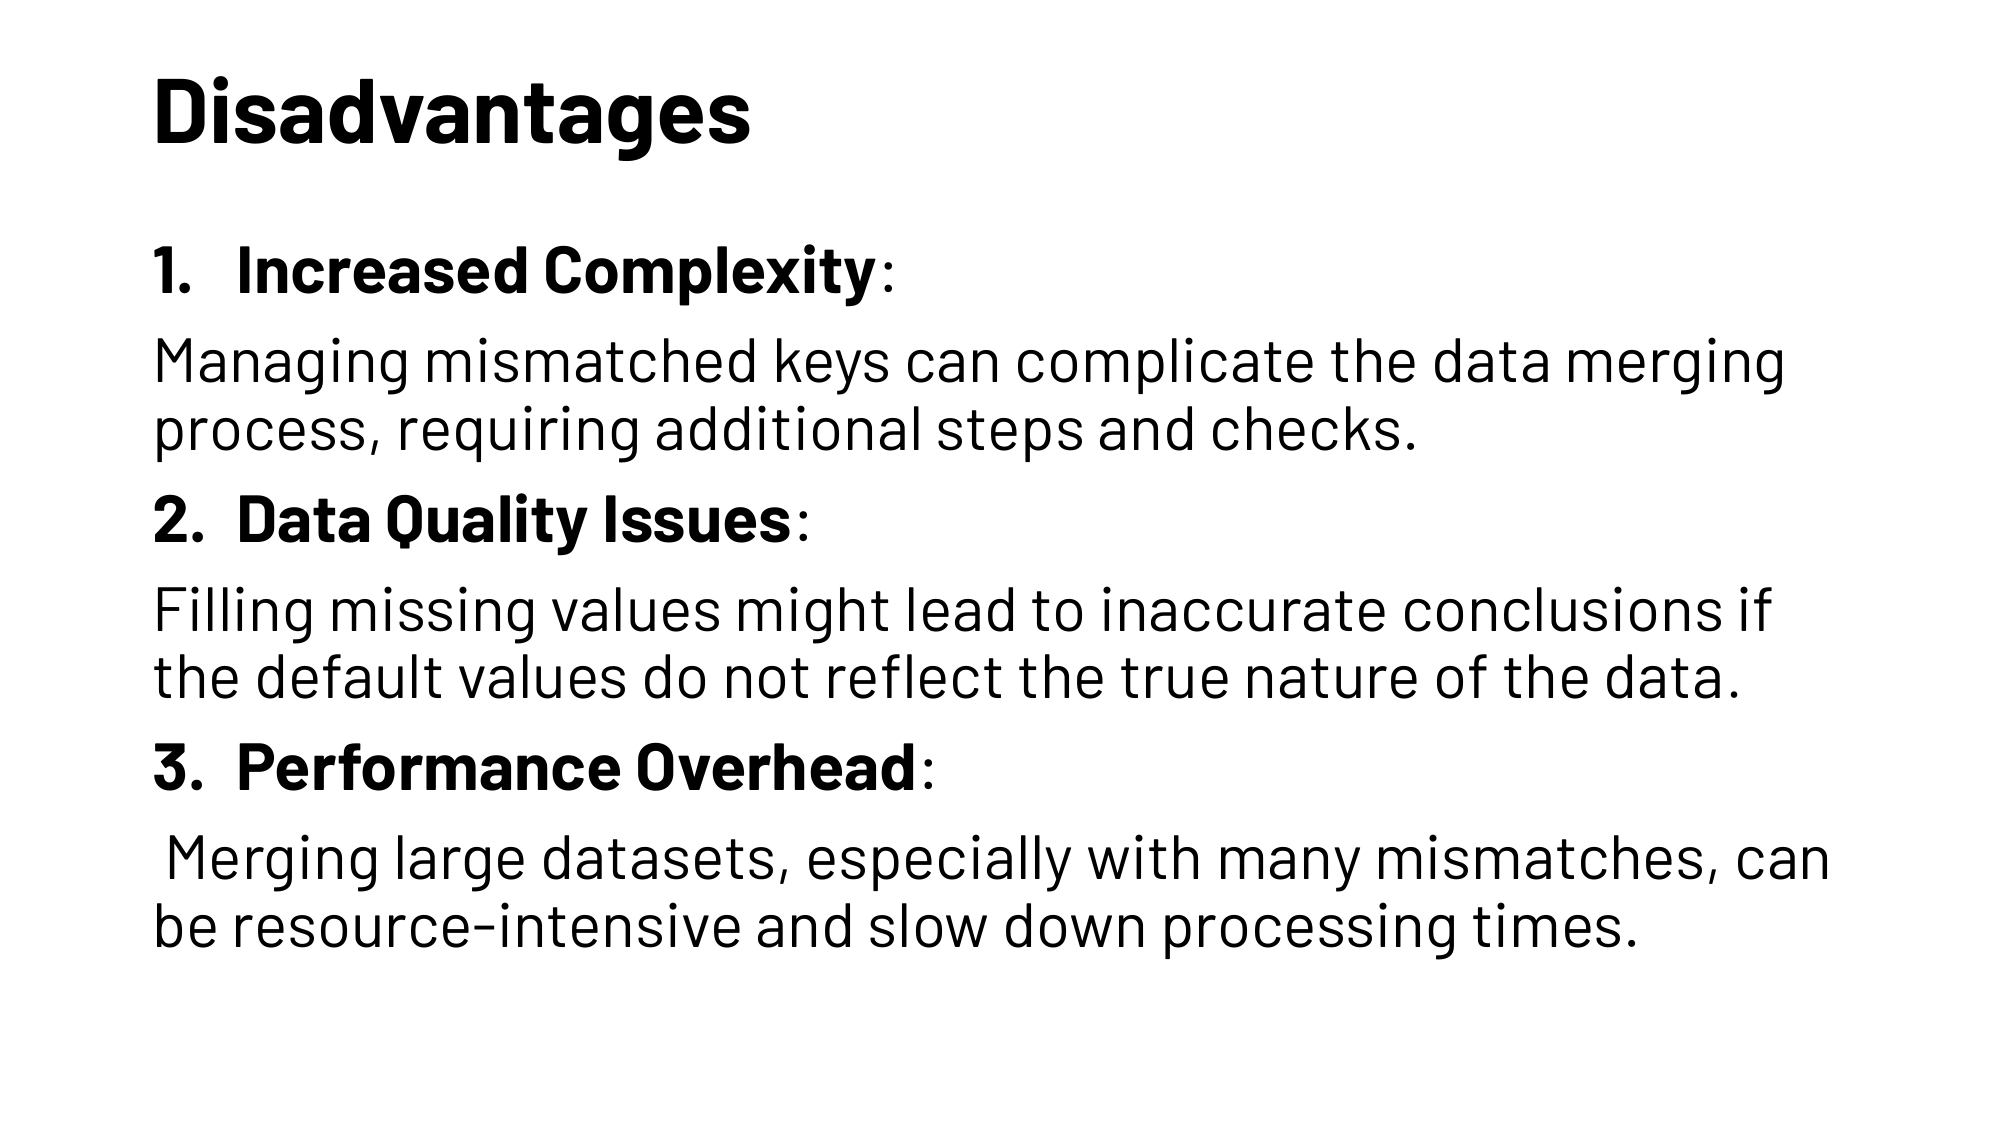

# Disadvantages
Increased Complexity:
Managing mismatched keys can complicate the data merging process, requiring additional steps and checks.
Data Quality Issues:
Filling missing values might lead to inaccurate conclusions if the default values do not reflect the true nature of the data.
Performance Overhead:
 Merging large datasets, especially with many mismatches, can be resource-intensive and slow down processing times.